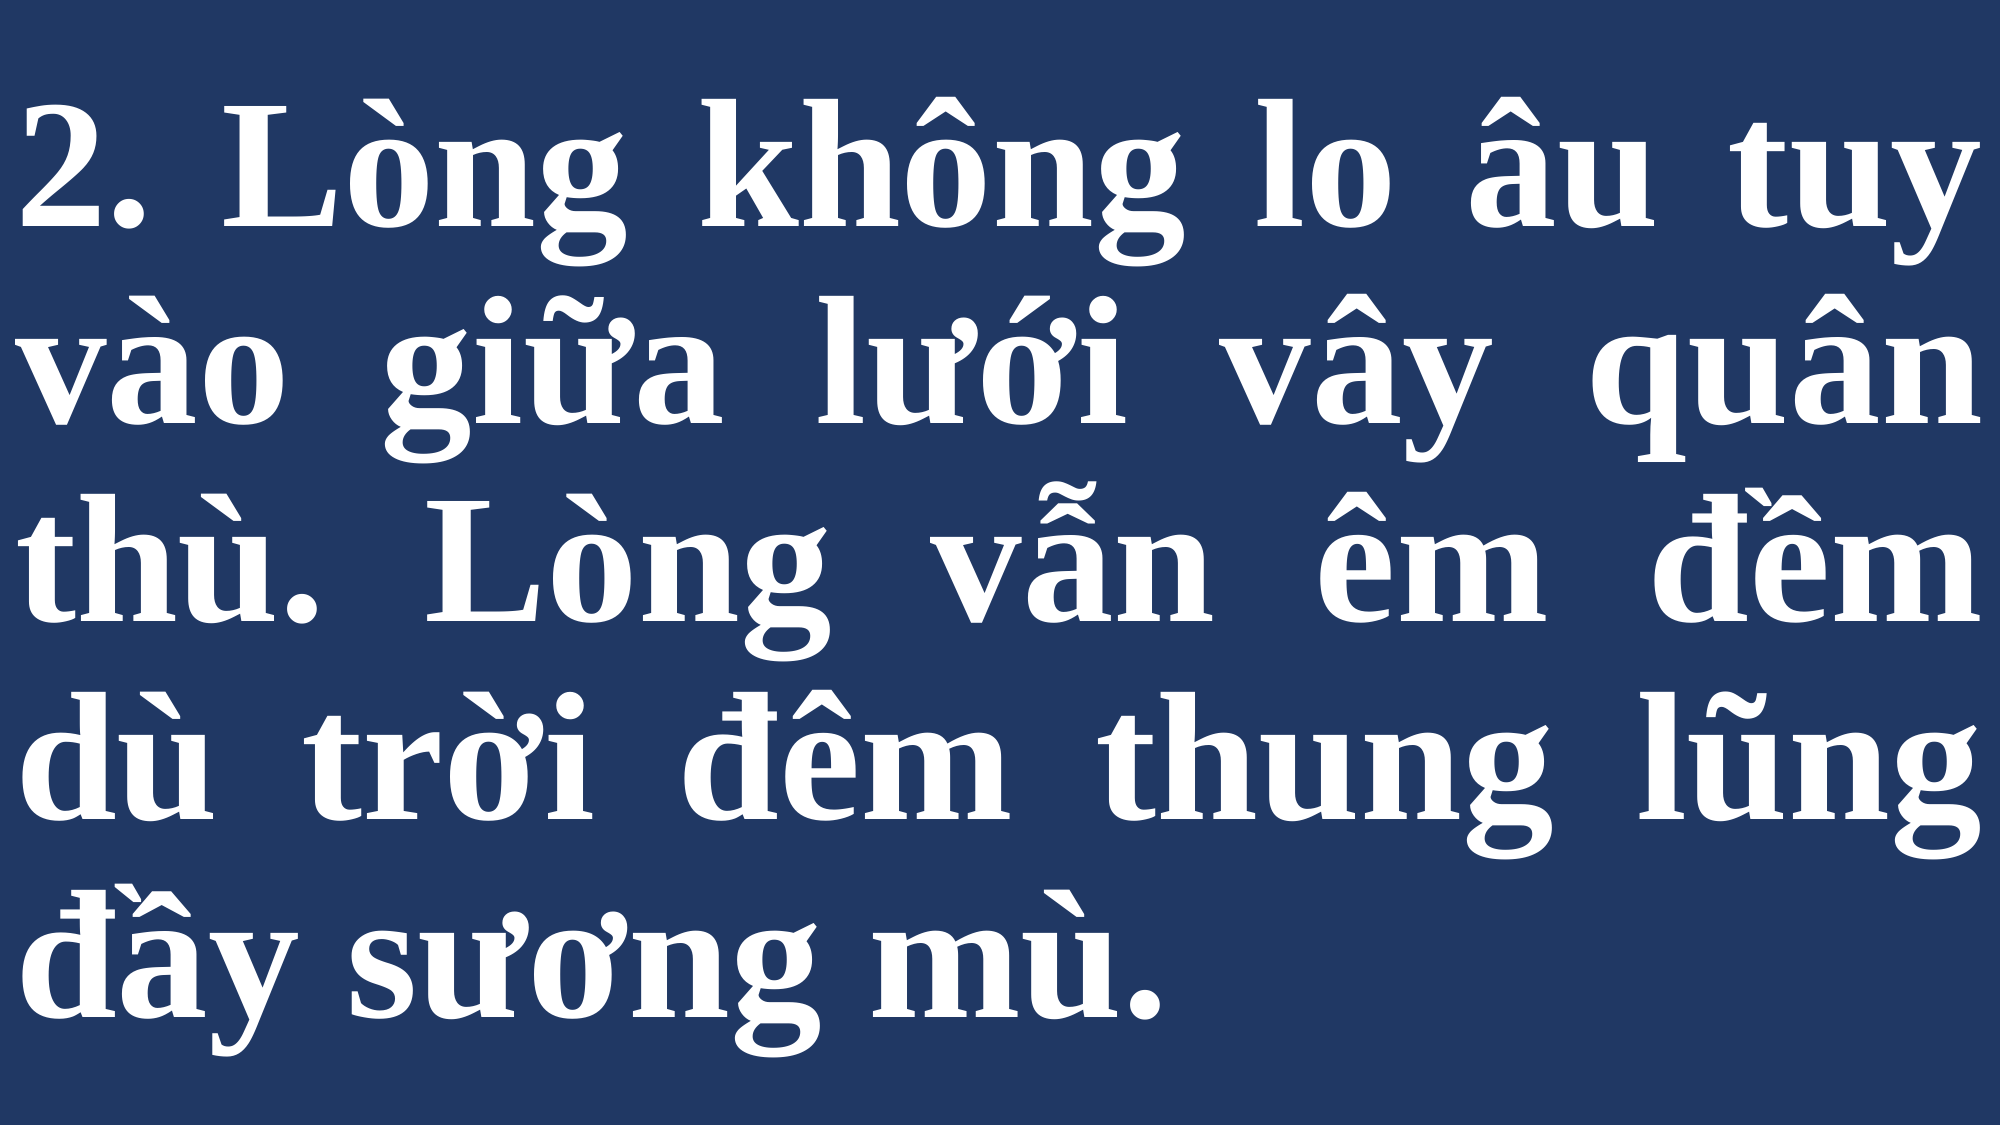

# 2. Lòng không lo âu tuy vào giữa lưới vây quân thù. Lòng vẫn êm đềm dù trời đêm thung lũng đầy sương mù.